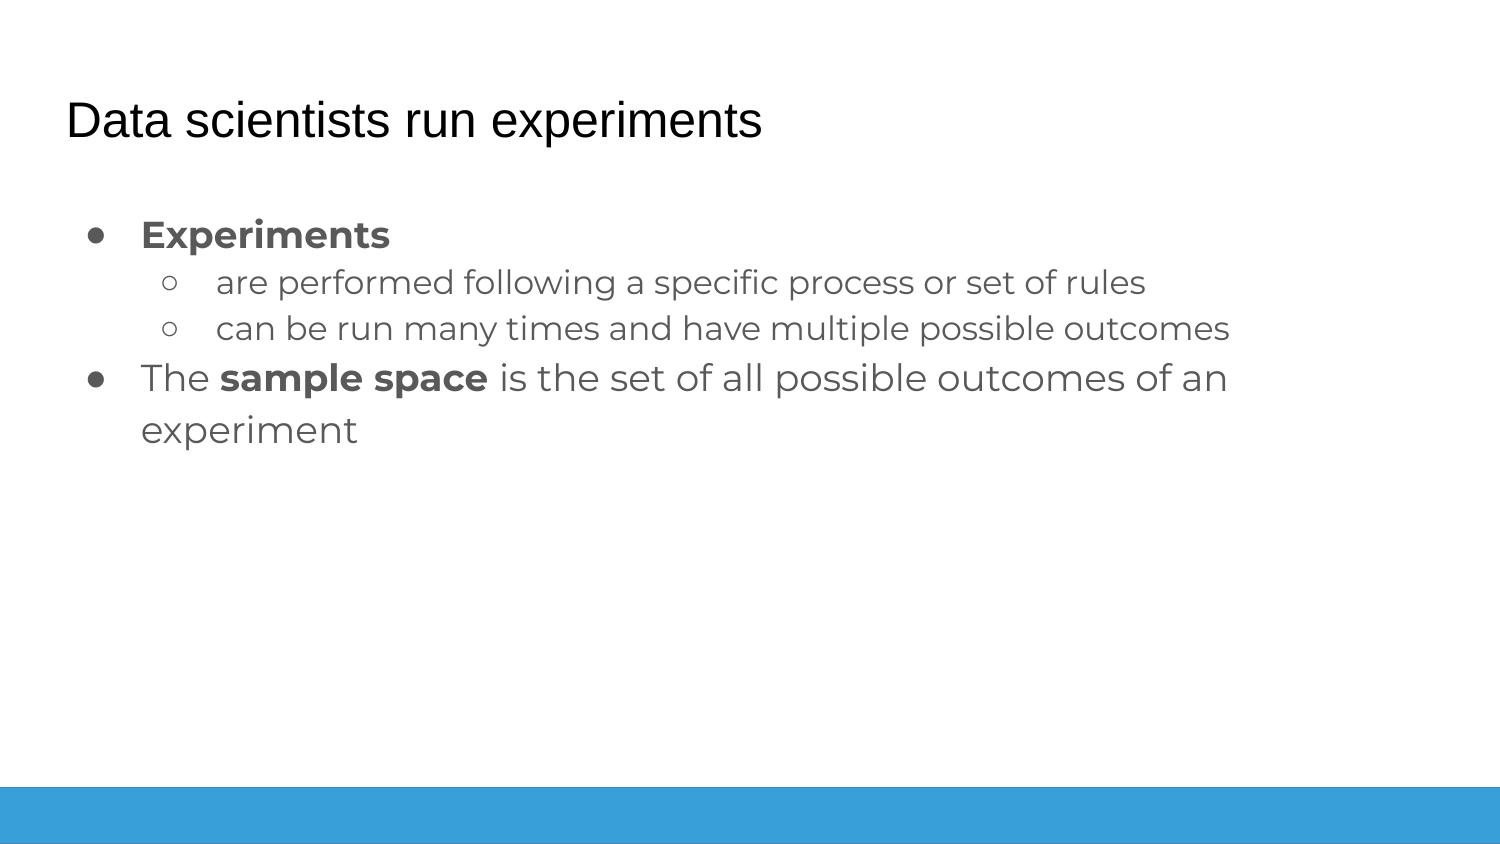

Data scientists run experiments
Experiments
are performed following a specific process or set of rules
can be run many times and have multiple possible outcomes
The sample space is the set of all possible outcomes of an experiment